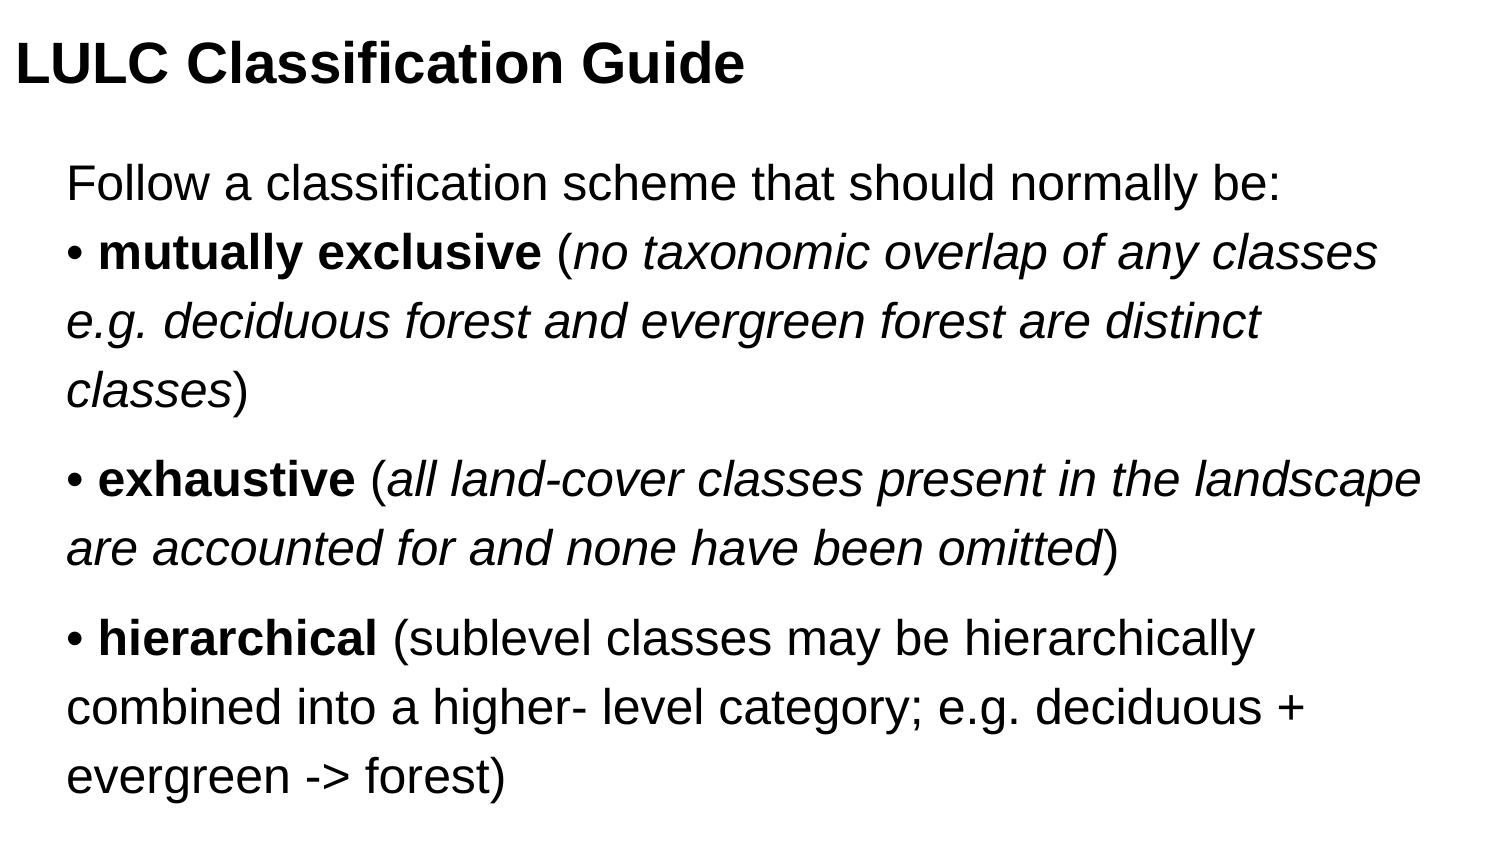

# LULC Classification Guide

Follow a classification scheme that should normally be:
• mutually exclusive (no taxonomic overlap of any classes e.g. deciduous forest and evergreen forest are distinct classes)
• exhaustive (all land-cover classes present in the landscape are accounted for and none have been omitted)
• hierarchical (sublevel classes may be hierarchically combined into a higher- level category; e.g. deciduous + evergreen -> forest)